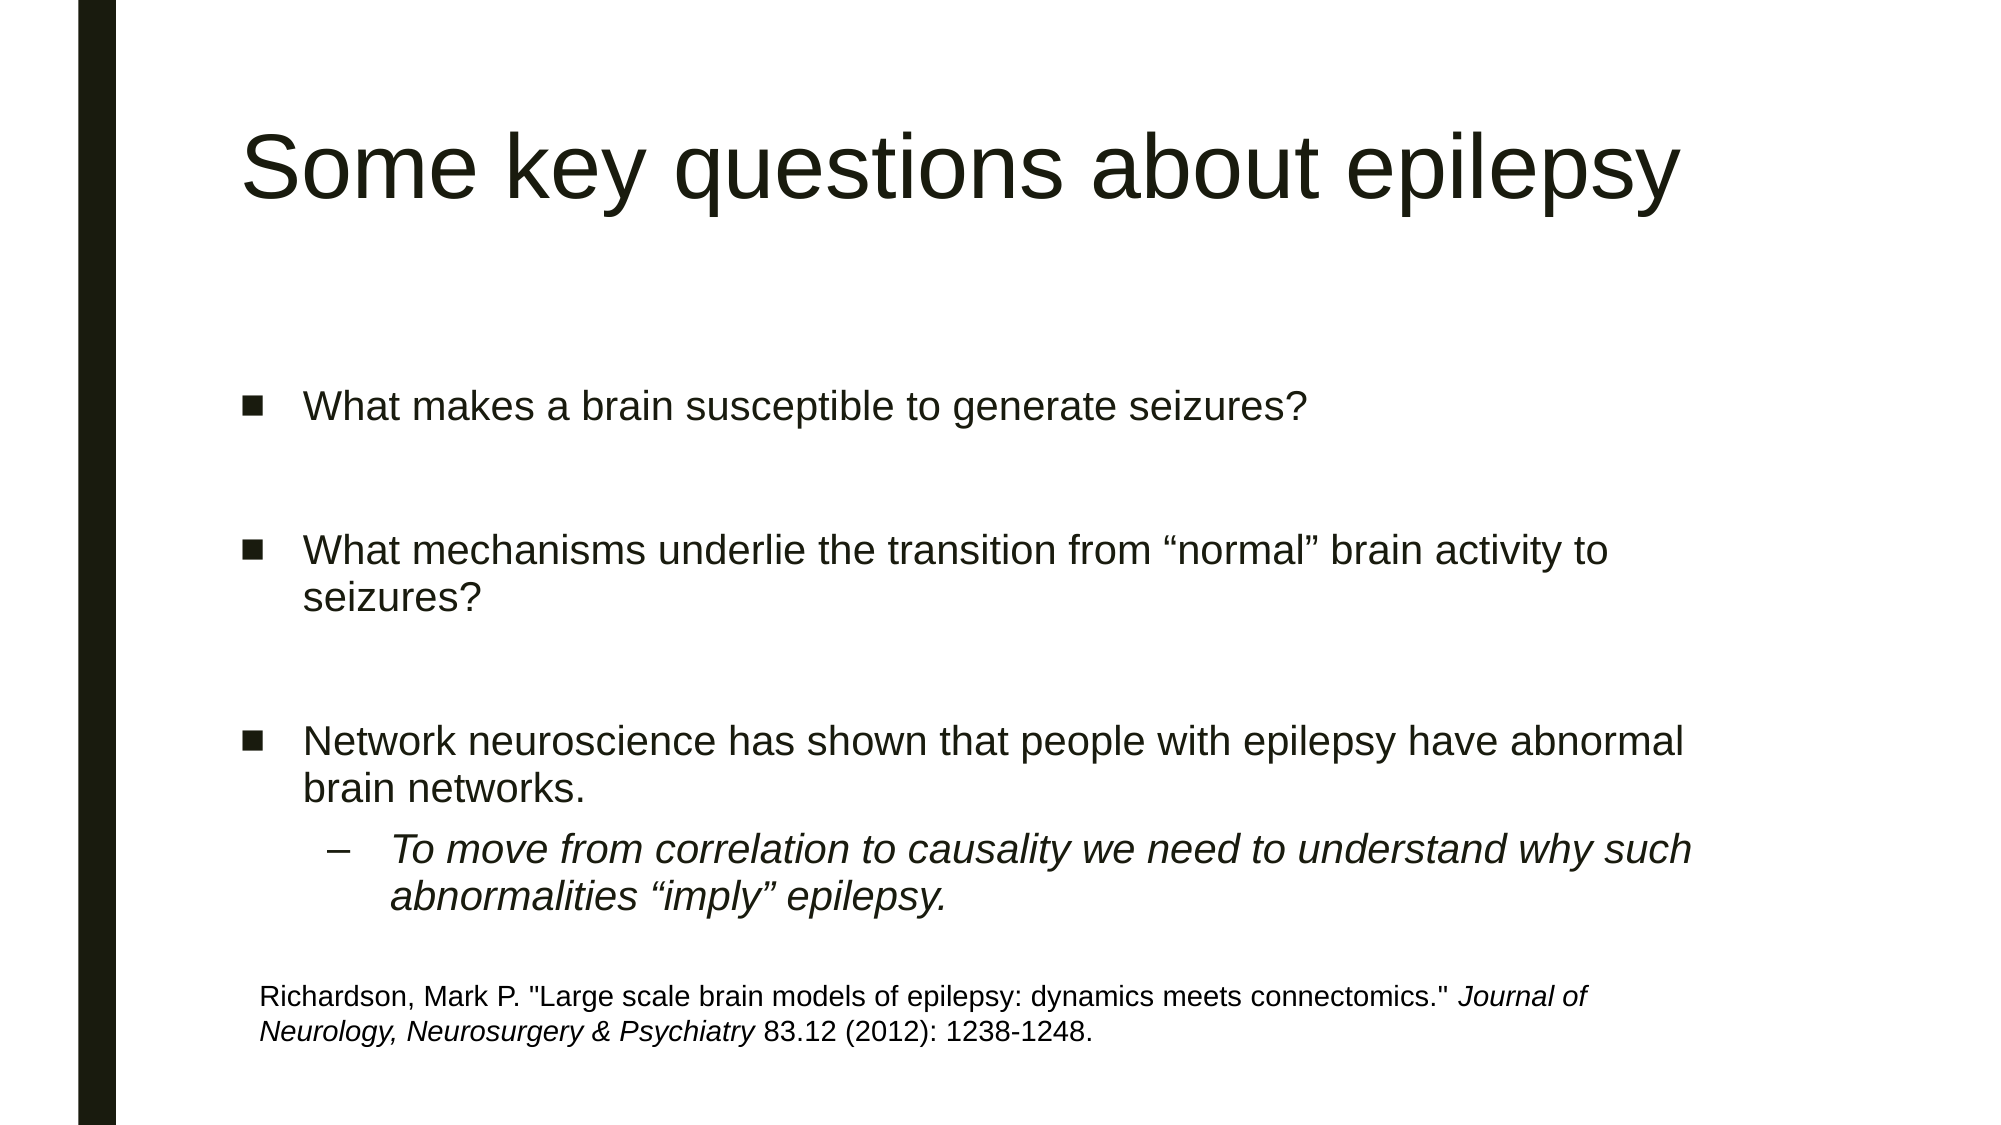

# Some key questions about epilepsy
What makes a brain susceptible to generate seizures?

What mechanisms underlie the transition from “normal” brain activity to seizures?

Network neuroscience has shown that people with epilepsy have abnormal brain networks.
To move from correlation to causality we need to understand why such abnormalities “imply” epilepsy.
Richardson, Mark P. "Large scale brain models of epilepsy: dynamics meets connectomics." Journal of Neurology, Neurosurgery & Psychiatry 83.12 (2012): 1238-1248.